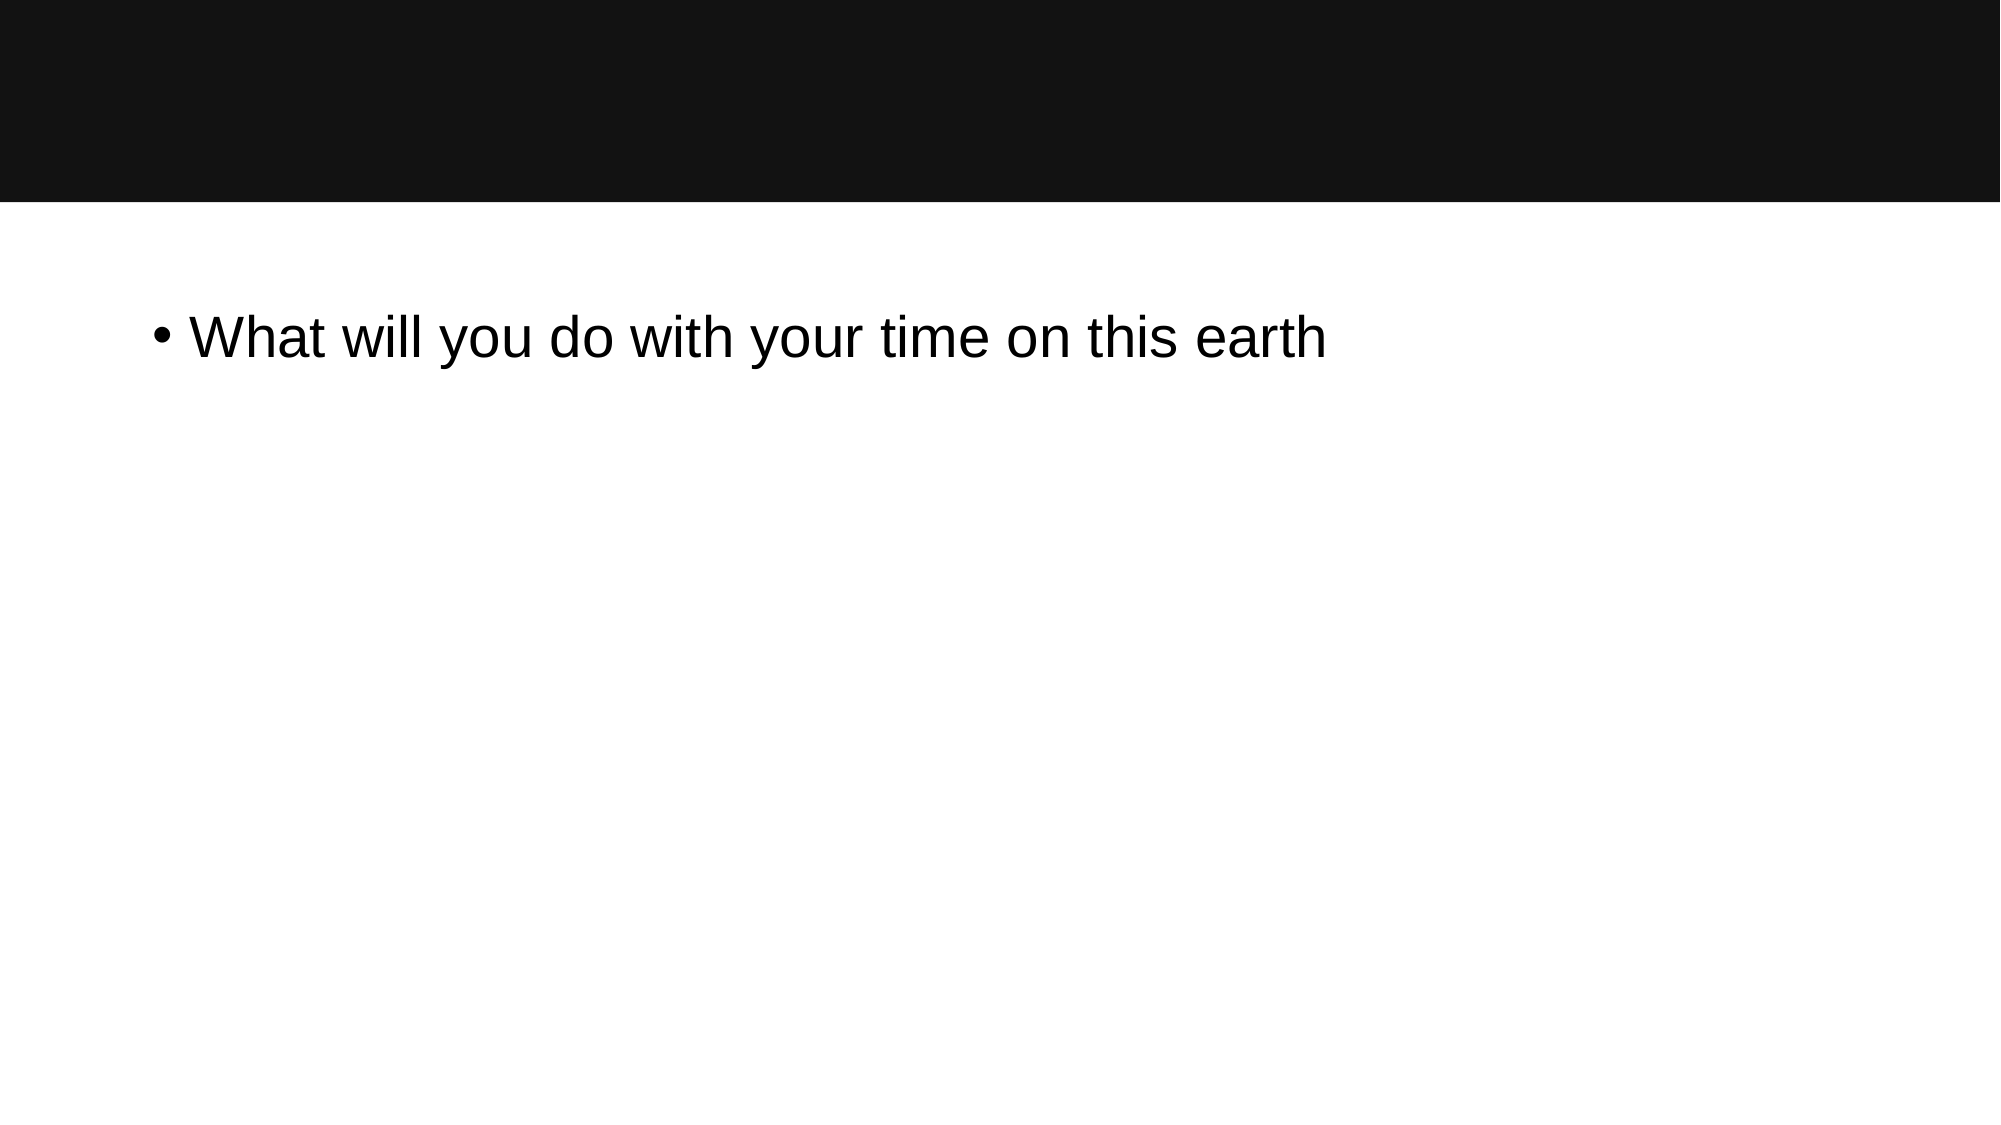

#
What will you do with your time on this earth